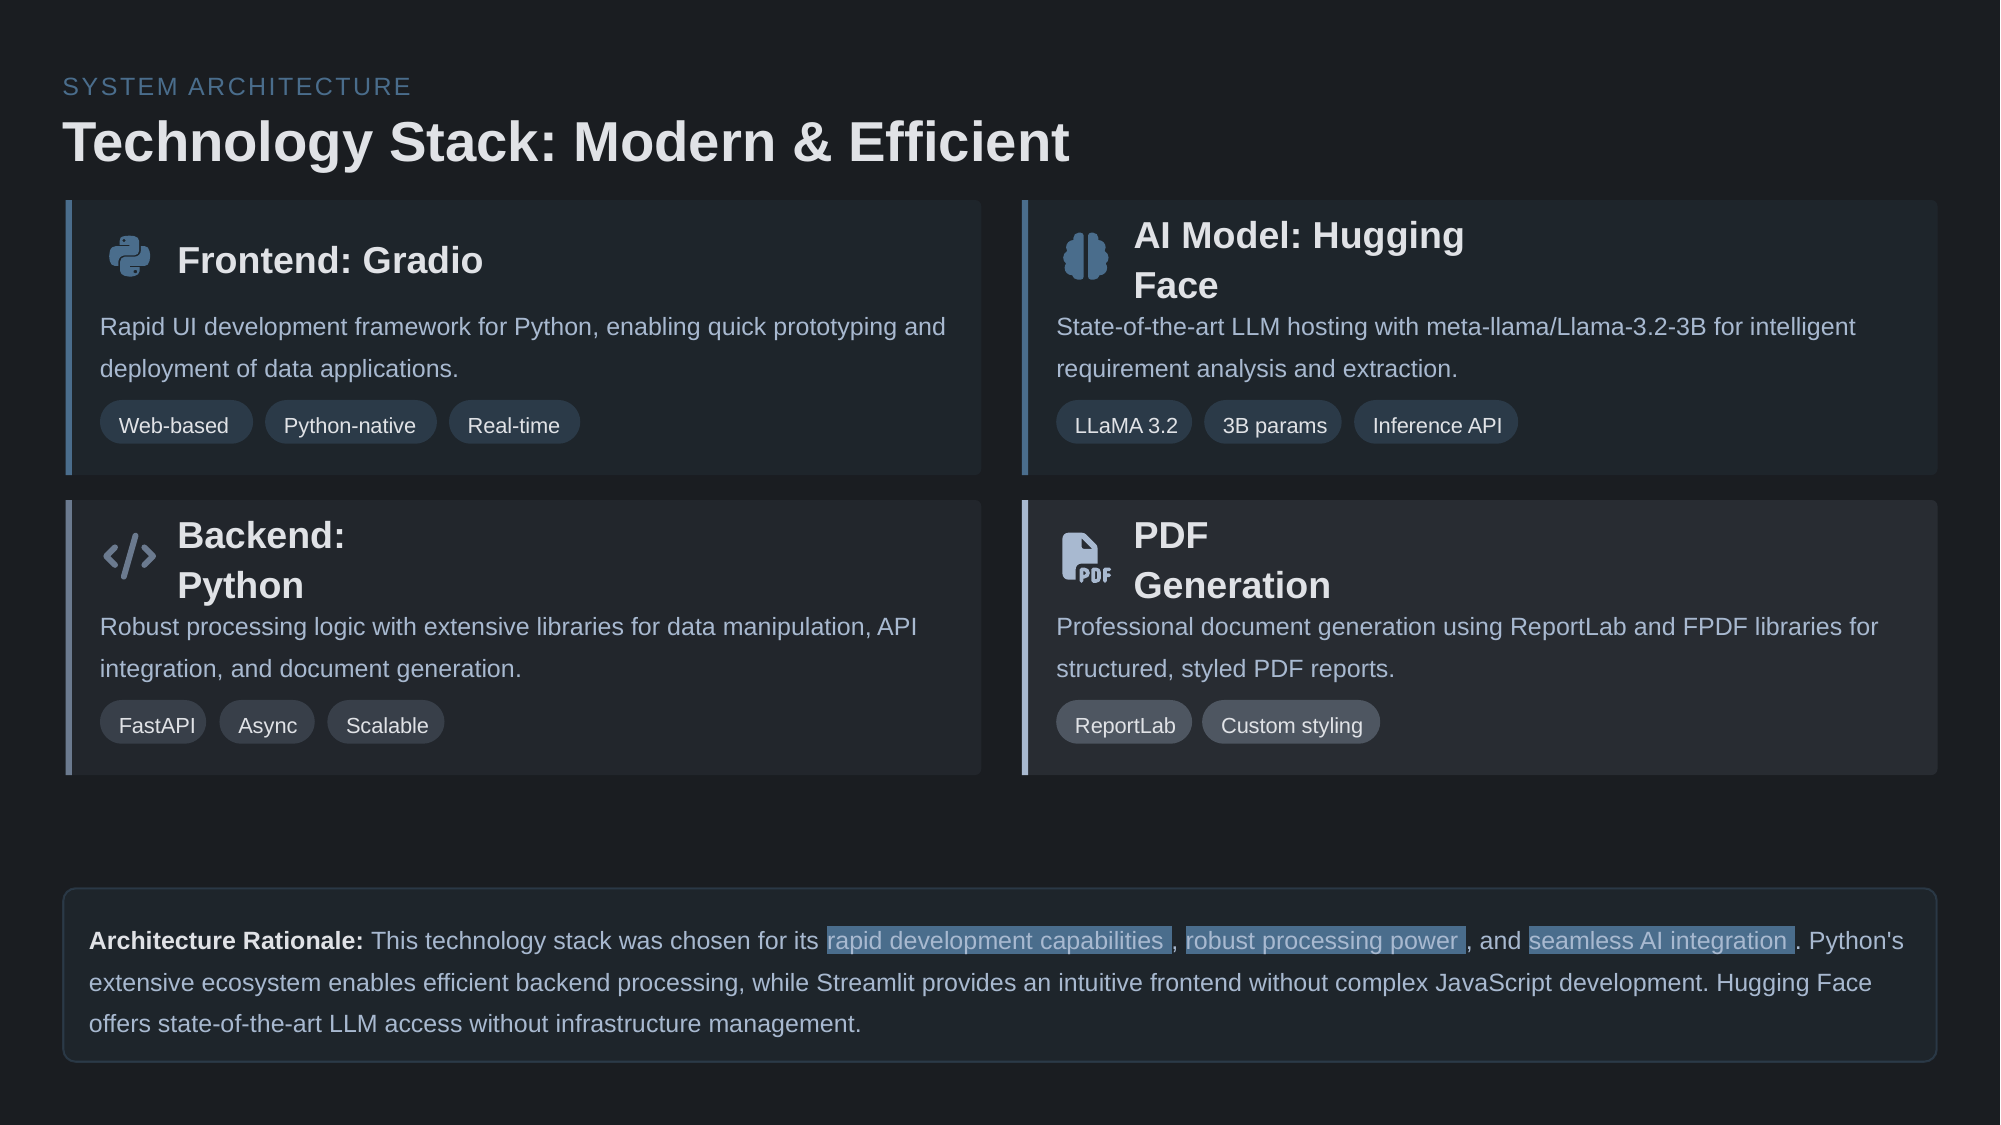

SYSTEM ARCHITECTURE
Technology Stack: Modern & Efficient

Frontend: Gradio
AI Model: Hugging Face

Rapid UI development framework for Python, enabling quick prototyping and deployment of data applications.
State-of-the-art LLM hosting with meta-llama/Llama-3.2-3B for intelligent requirement analysis and extraction.

Web-based

Python-native

Real-time

LLaMA 3.2

3B params

Inference API

Backend: Python
PDF Generation

Robust processing logic with extensive libraries for data manipulation, API integration, and document generation.
Professional document generation using ReportLab and FPDF libraries for structured, styled PDF reports.

FastAPI

Async

Scalable

ReportLab

Custom styling

Architecture Rationale: This technology stack was chosen for its rapid development capabilities , robust processing power , and seamless AI integration . Python's extensive ecosystem enables efficient backend processing, while Streamlit provides an intuitive frontend without complex JavaScript development. Hugging Face offers state-of-the-art LLM access without infrastructure management.